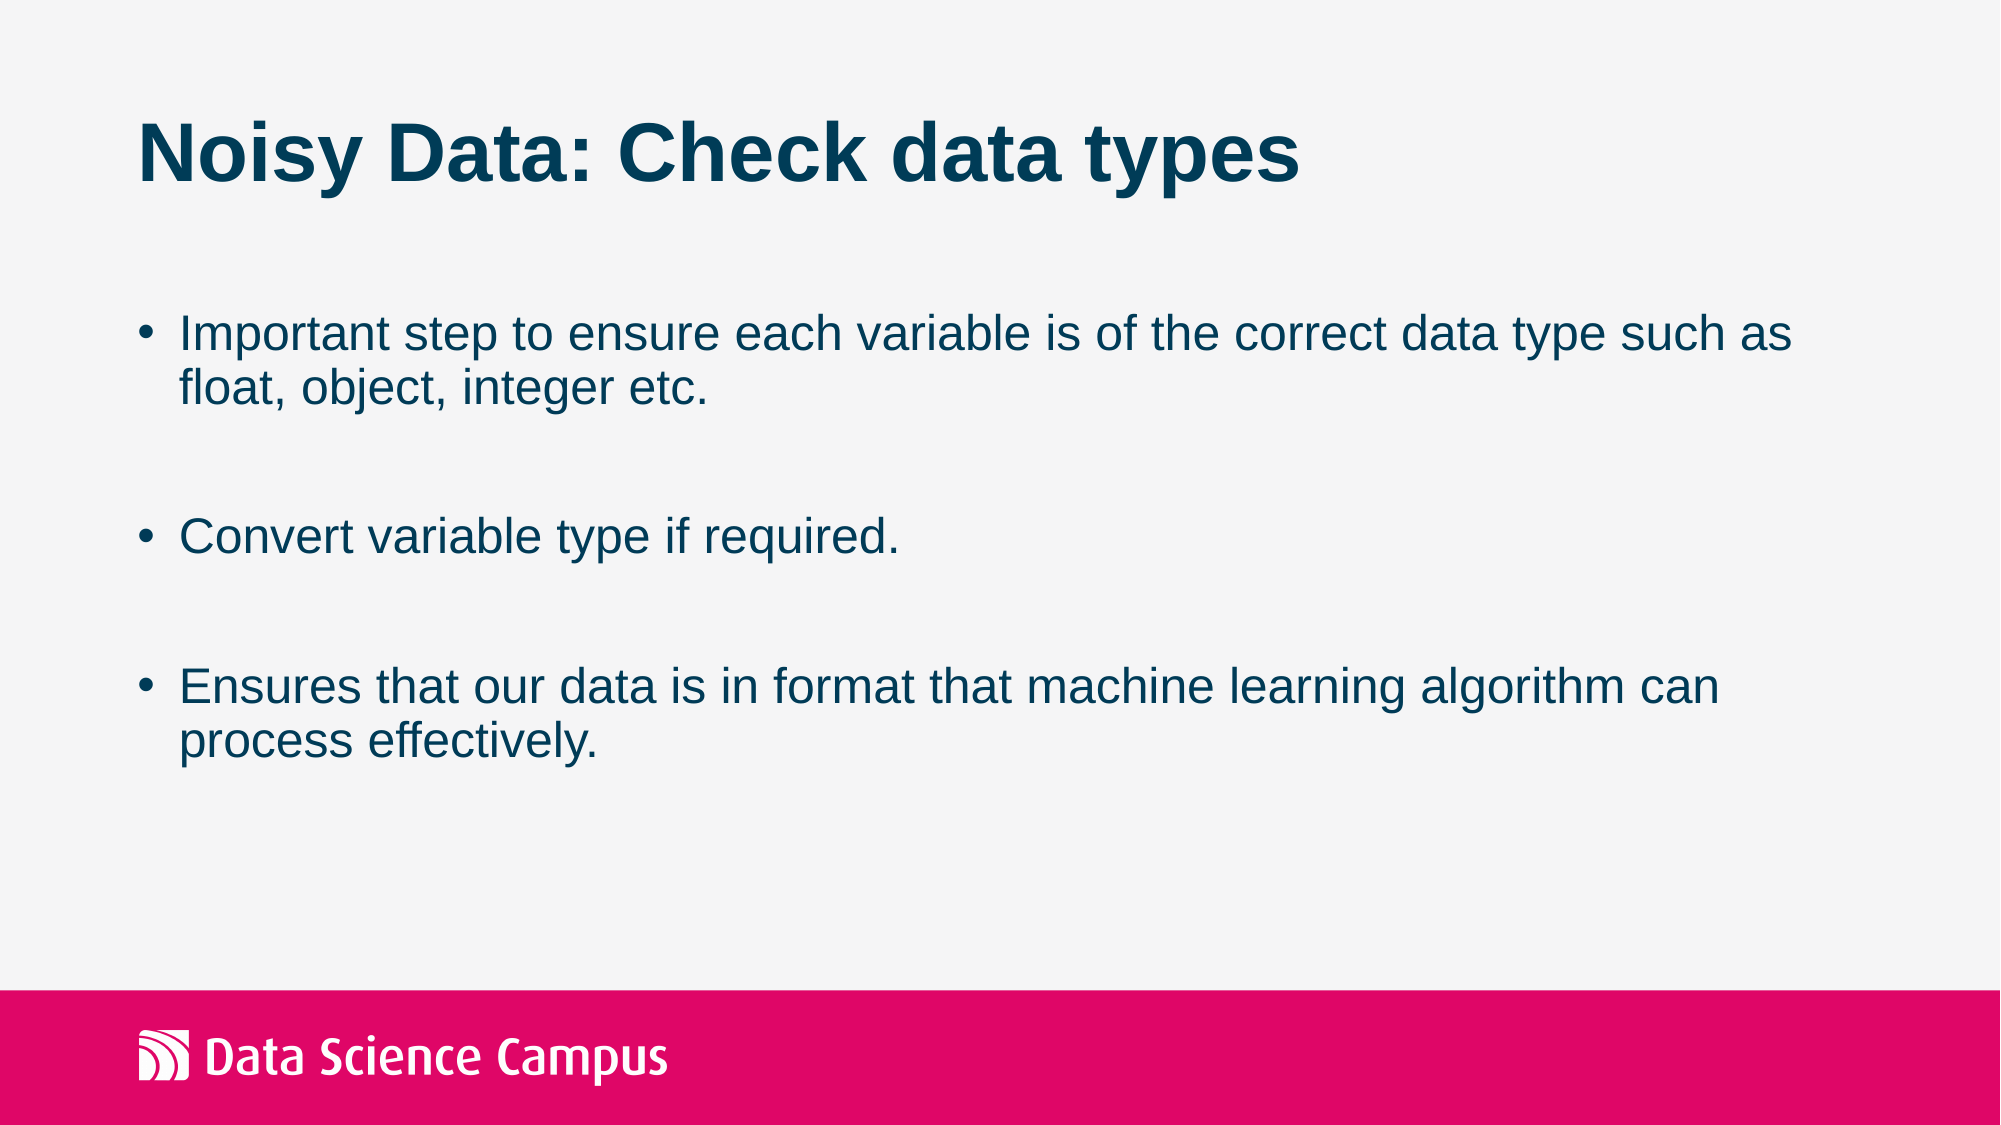

# Noisy Data: Check data types

Important step to ensure each variable is of the correct data type such as float, object, integer etc.

Convert variable type if required.

Ensures that our data is in format that machine learning algorithm can process effectively.